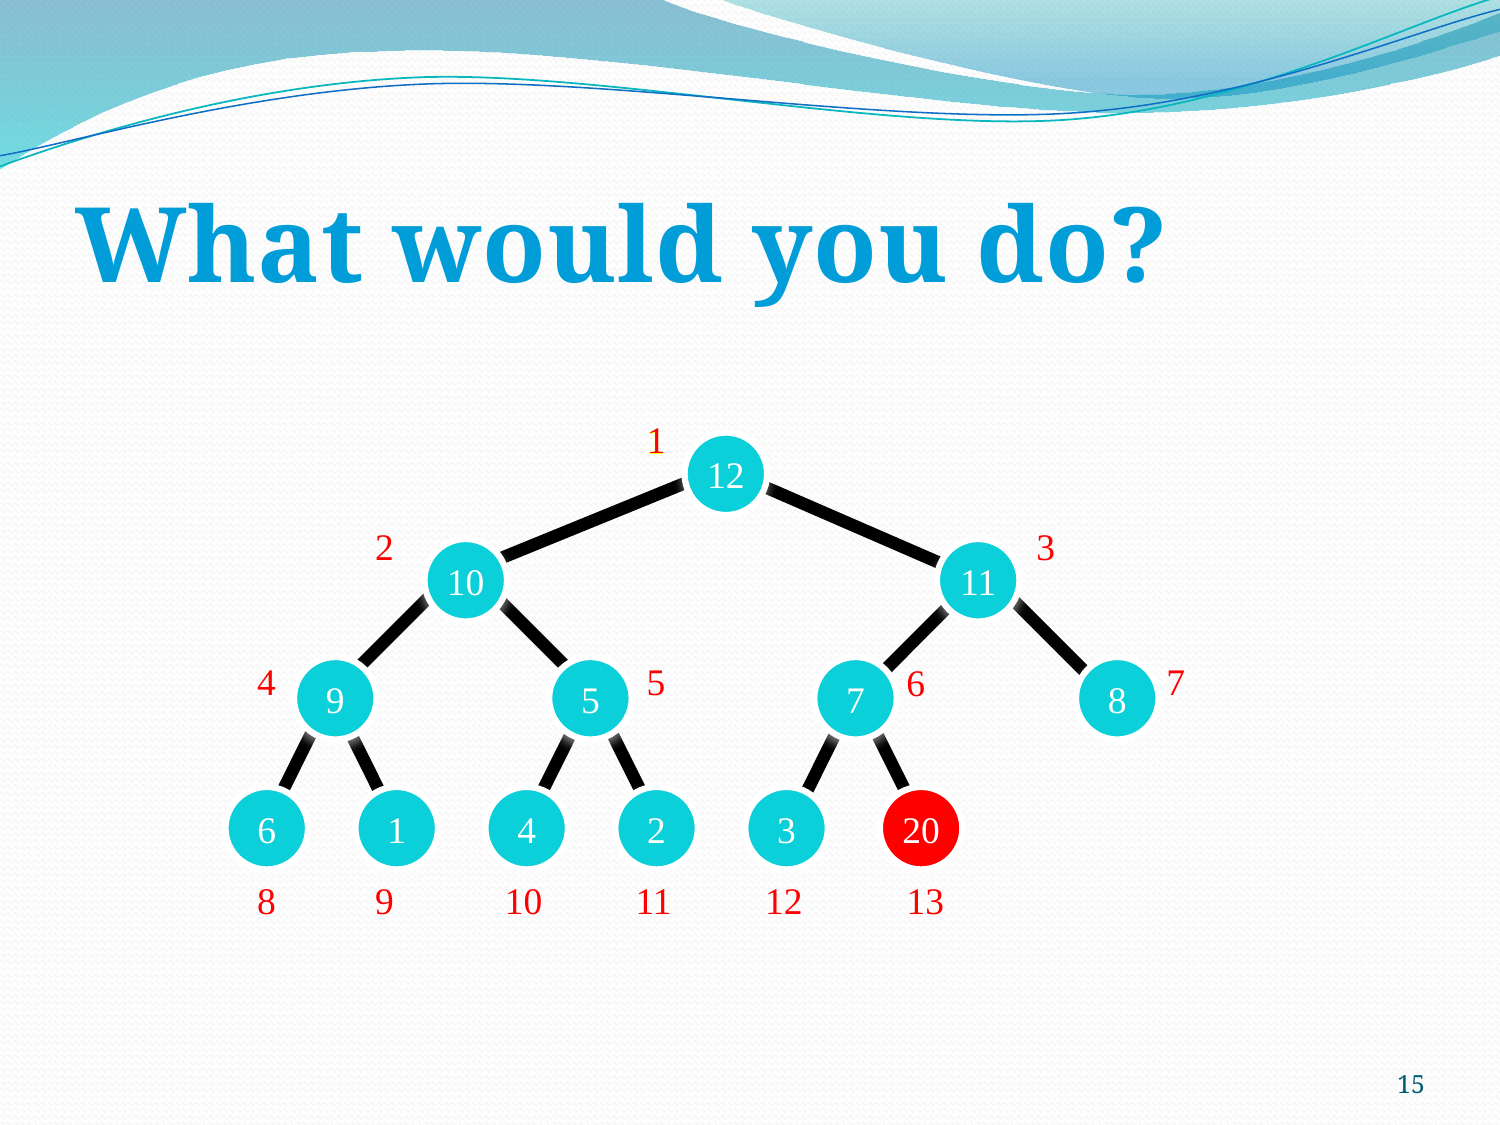

# What would you do?
1
1
12

2
3
10
11

4
5
7
6
9
5
7
8

6
1
4
2
3
20
8
9
10
11
12
13
15